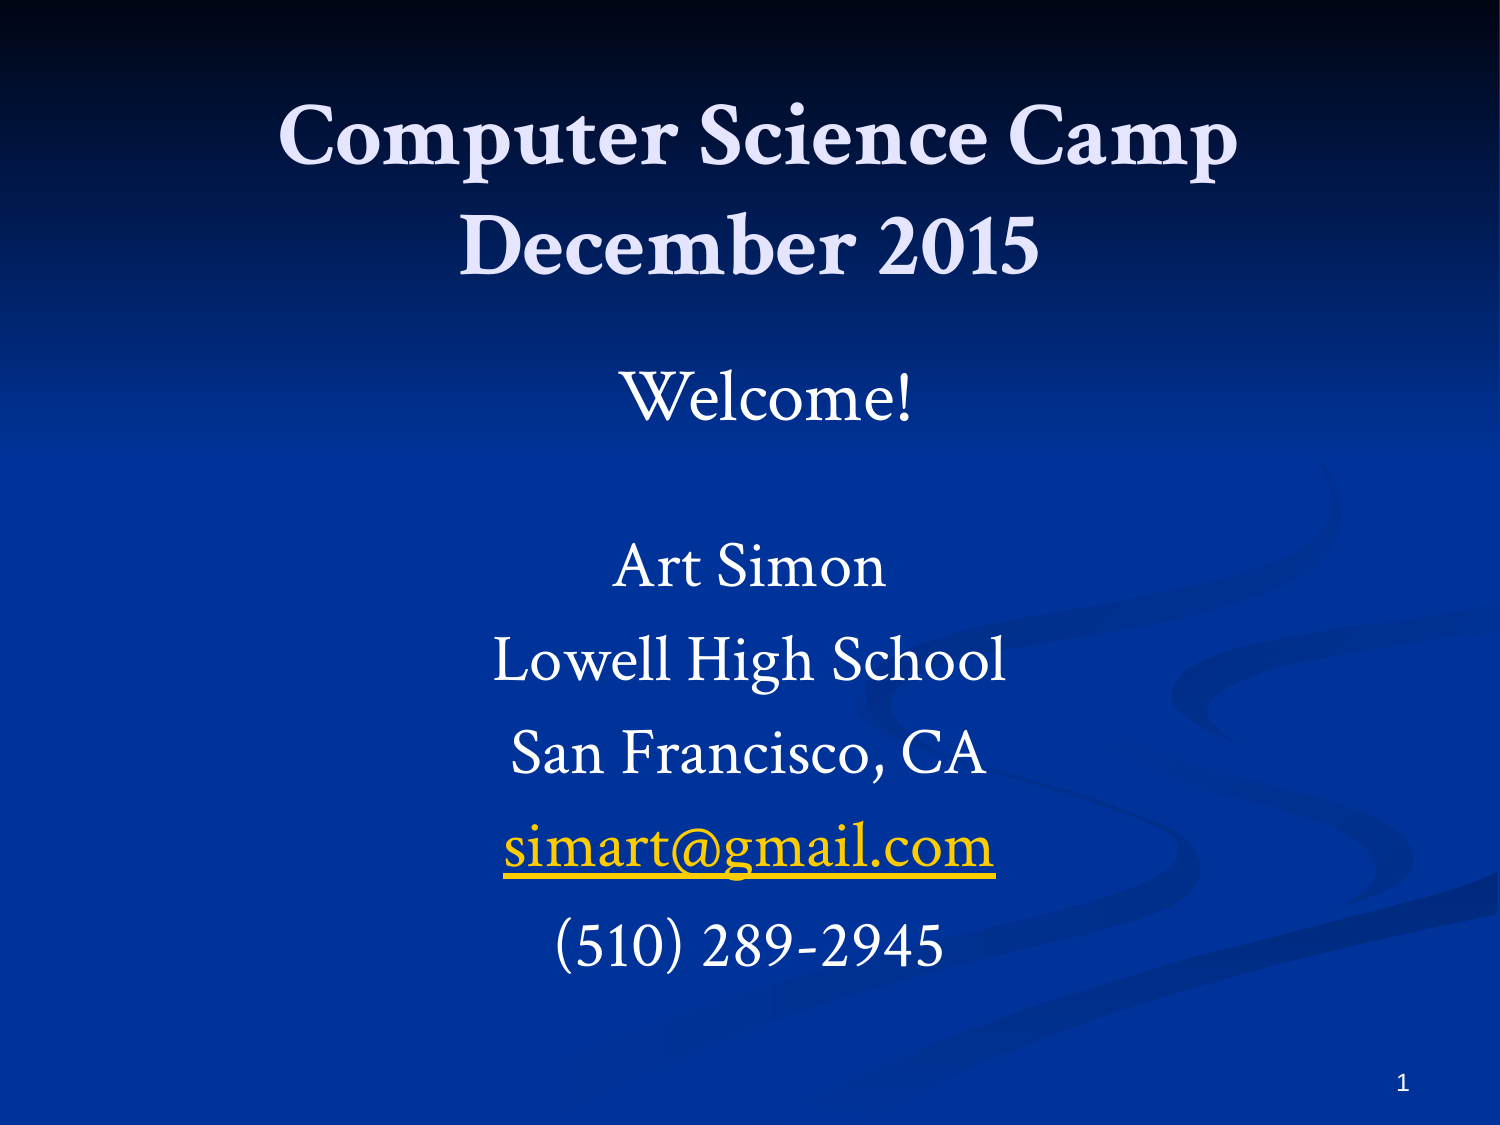

# Computer Science Camp December 2015
Welcome!
Art Simon
Lowell High School
San Francisco, CA
simart@gmail.com
(510) 289-2945
1